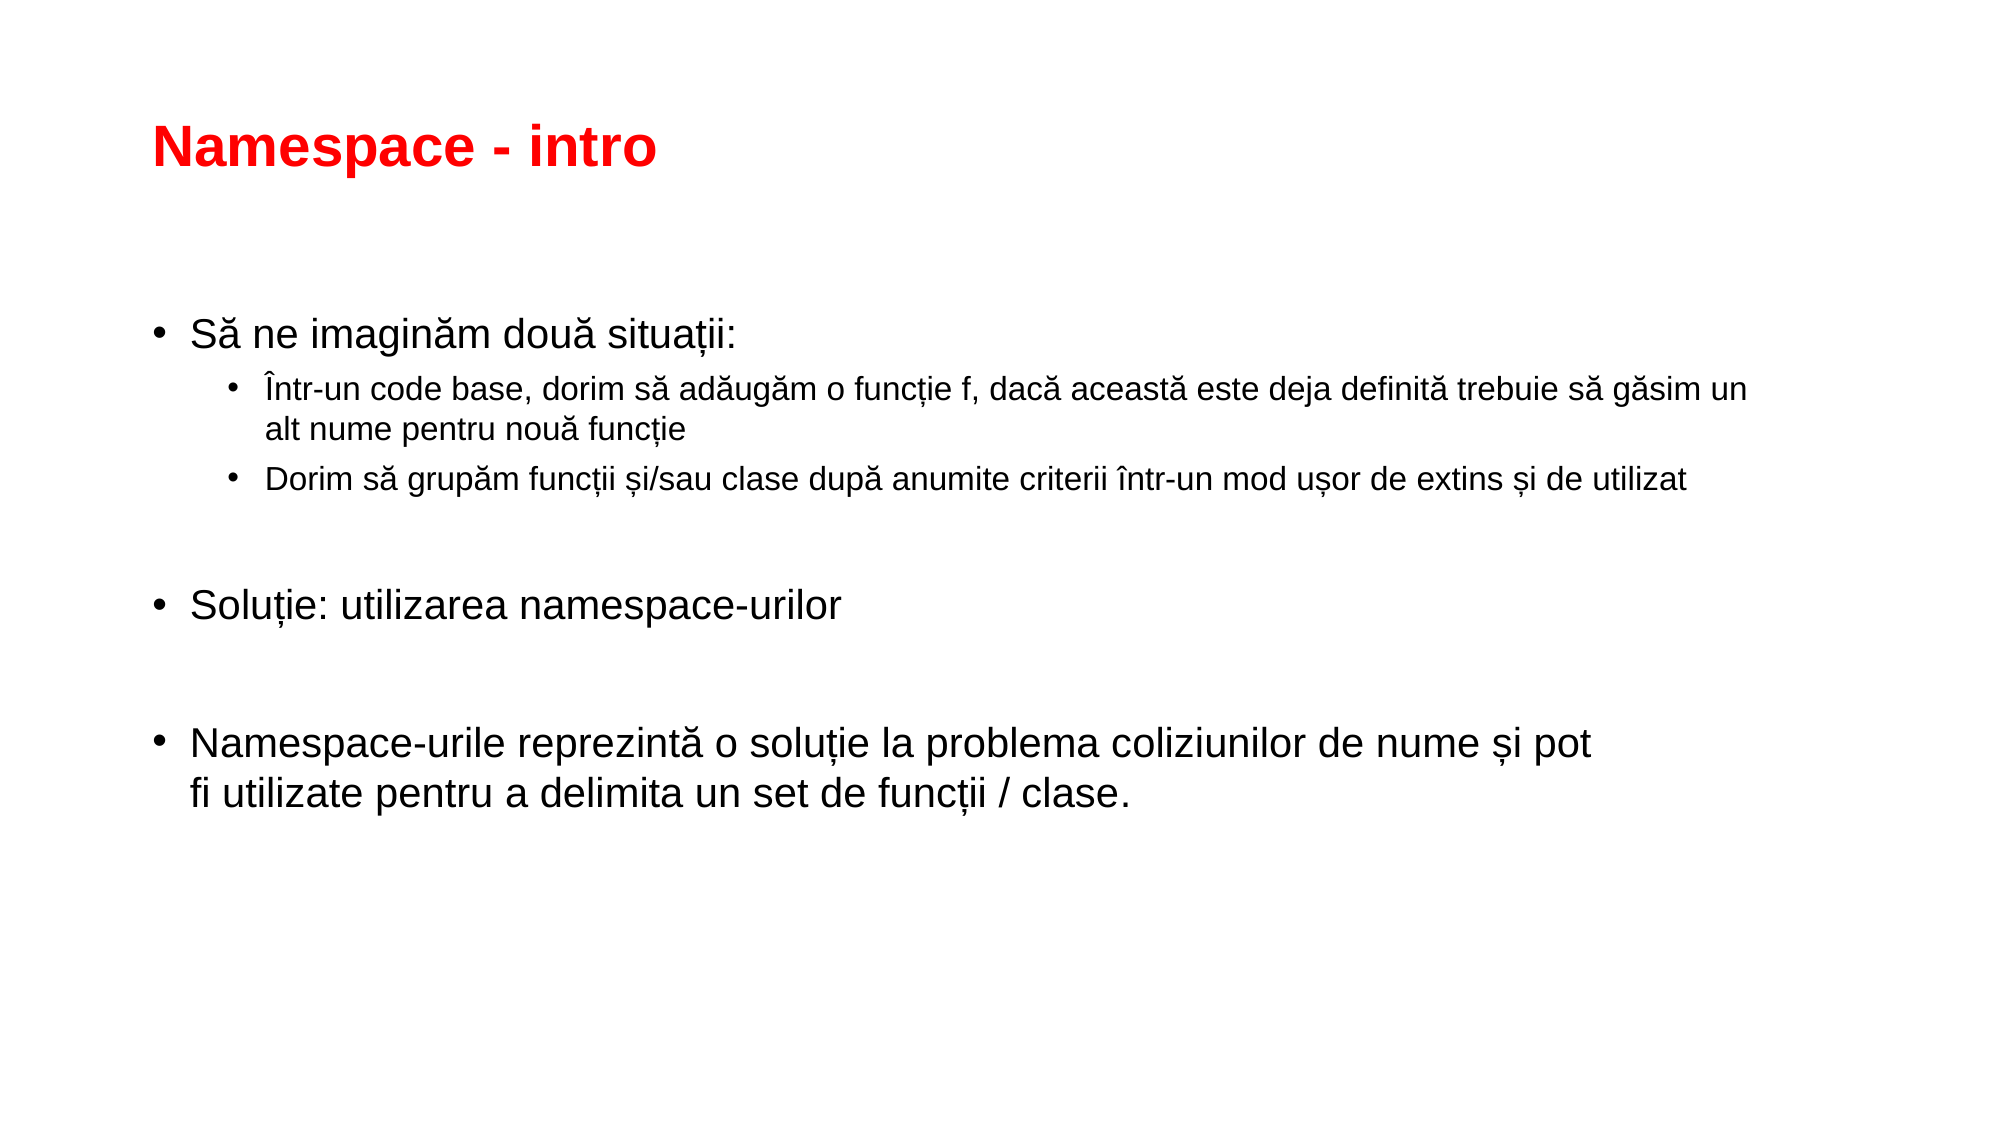

# Namespace - intro
Să ne imaginăm două situații:
Într-un code base, dorim să adăugăm o funcție f, dacă această este deja definită trebuie să găsim un alt nume pentru nouă funcție
Dorim să grupăm funcții și/sau clase după anumite criterii într-un mod ușor de extins și de utilizat

Soluție: utilizarea namespace-urilor

Namespace-urile reprezintă o soluție la problema coliziunilor de nume și pot fi utilizate pentru a delimita un set de funcții / clase.